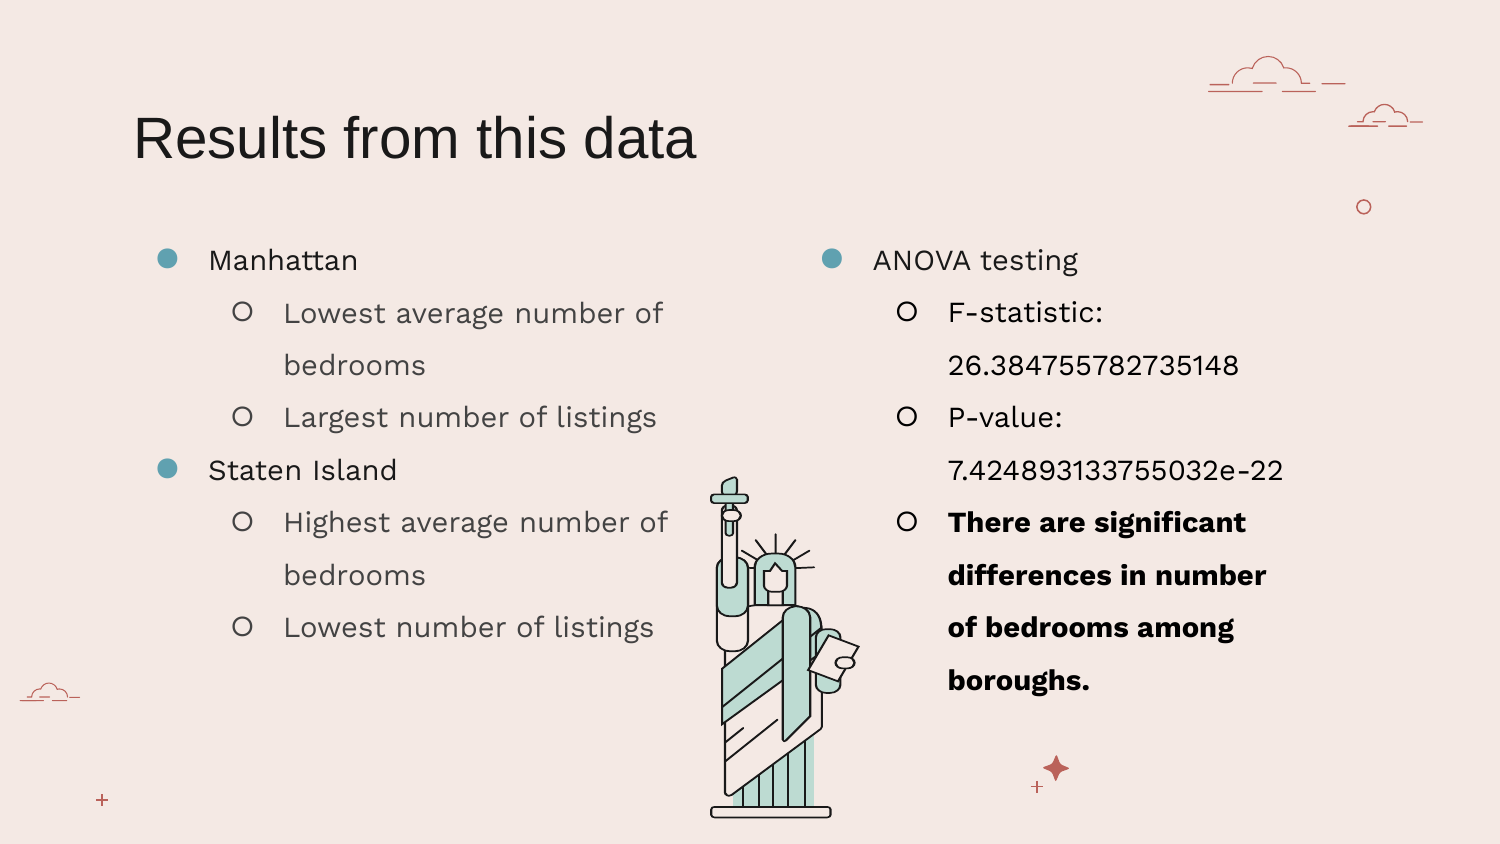

# Results from this data
Manhattan
Lowest average number of bedrooms
Largest number of listings
Staten Island
Highest average number of bedrooms
Lowest number of listings
ANOVA testing
F-statistic: 26.384755782735148
P-value: 7.424893133755032e-22
There are significant differences in number of bedrooms among boroughs.